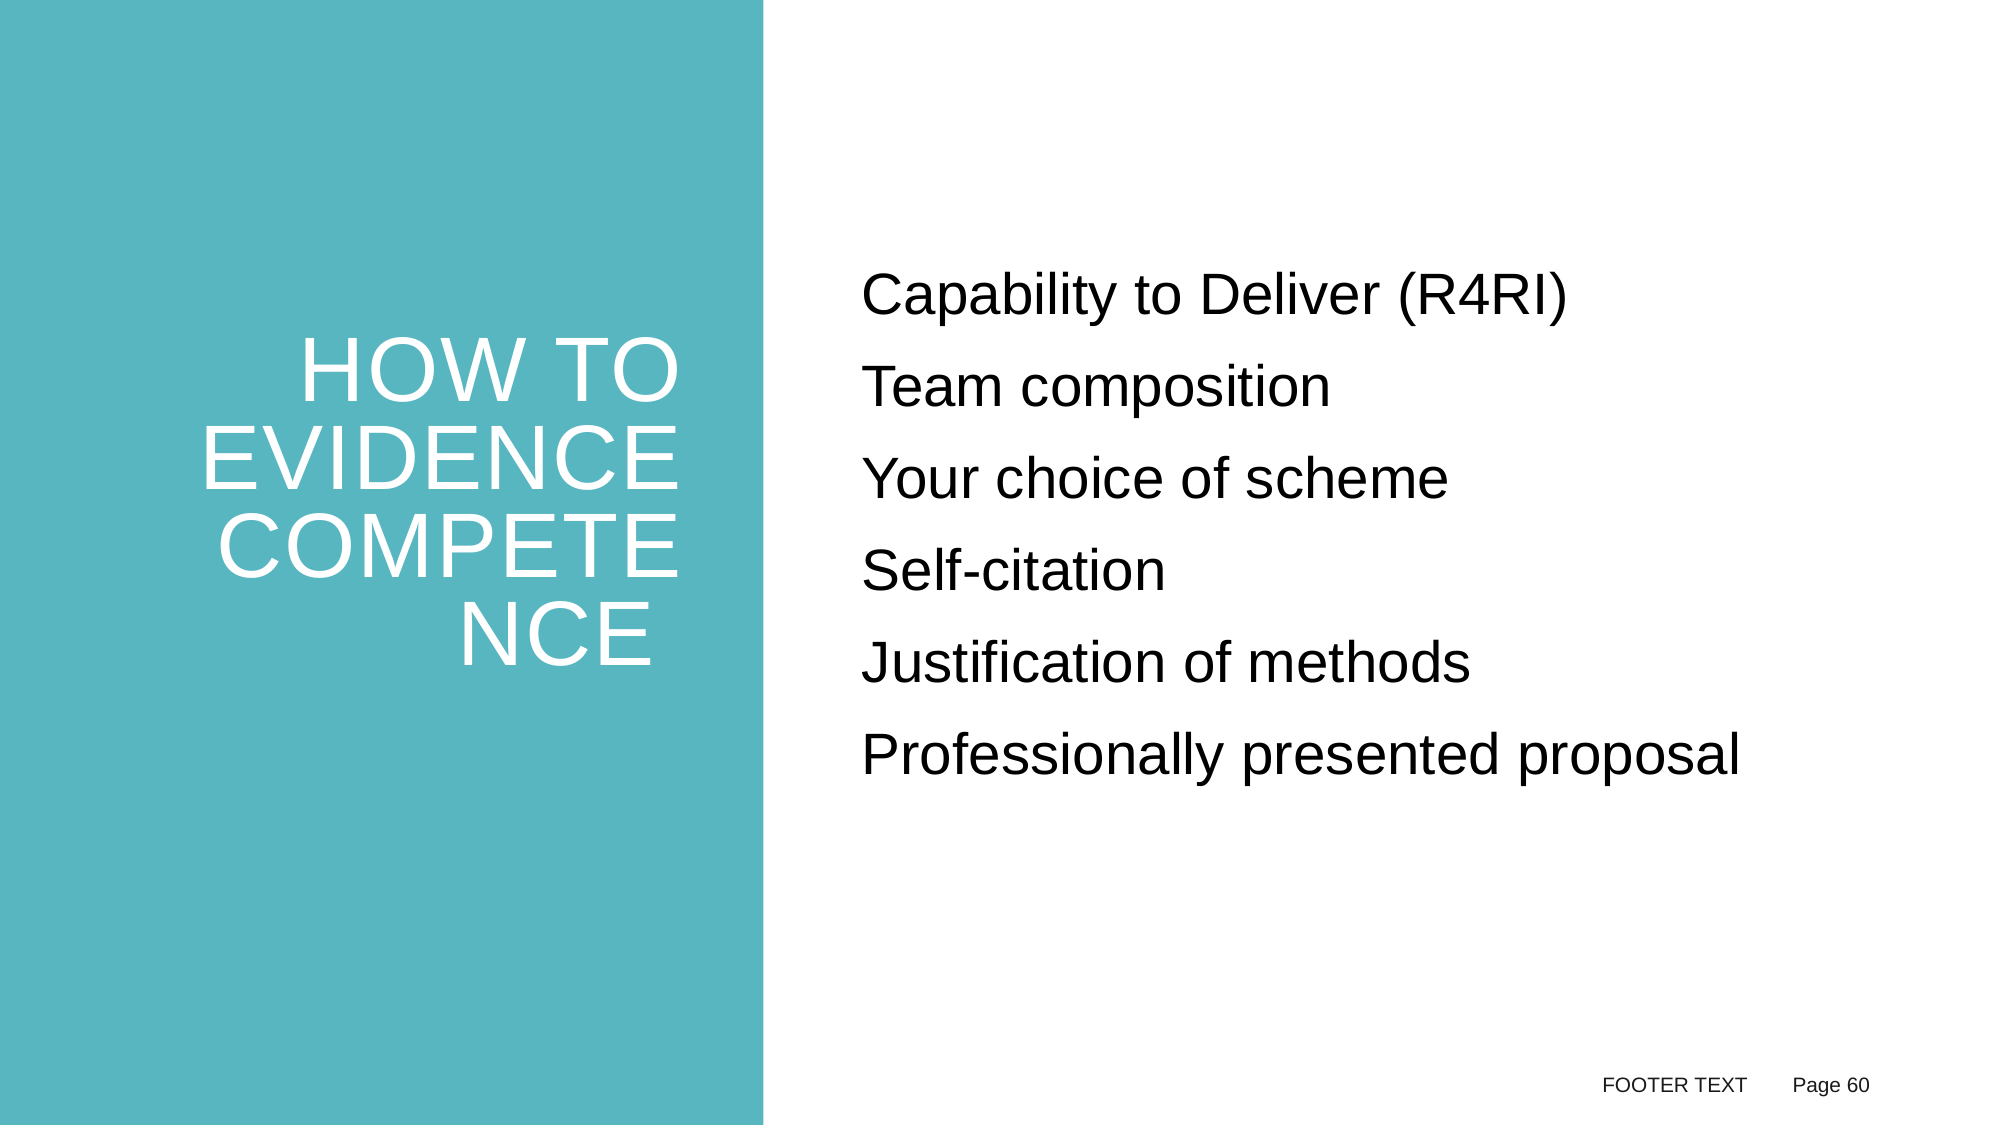

# HOW TO EVIDENCE COMPETENCE
Capability to Deliver (R4RI)
Team composition
Your choice of scheme
Self-citation
Justification of methods
Professionally presented proposal

Footer text
Page 60